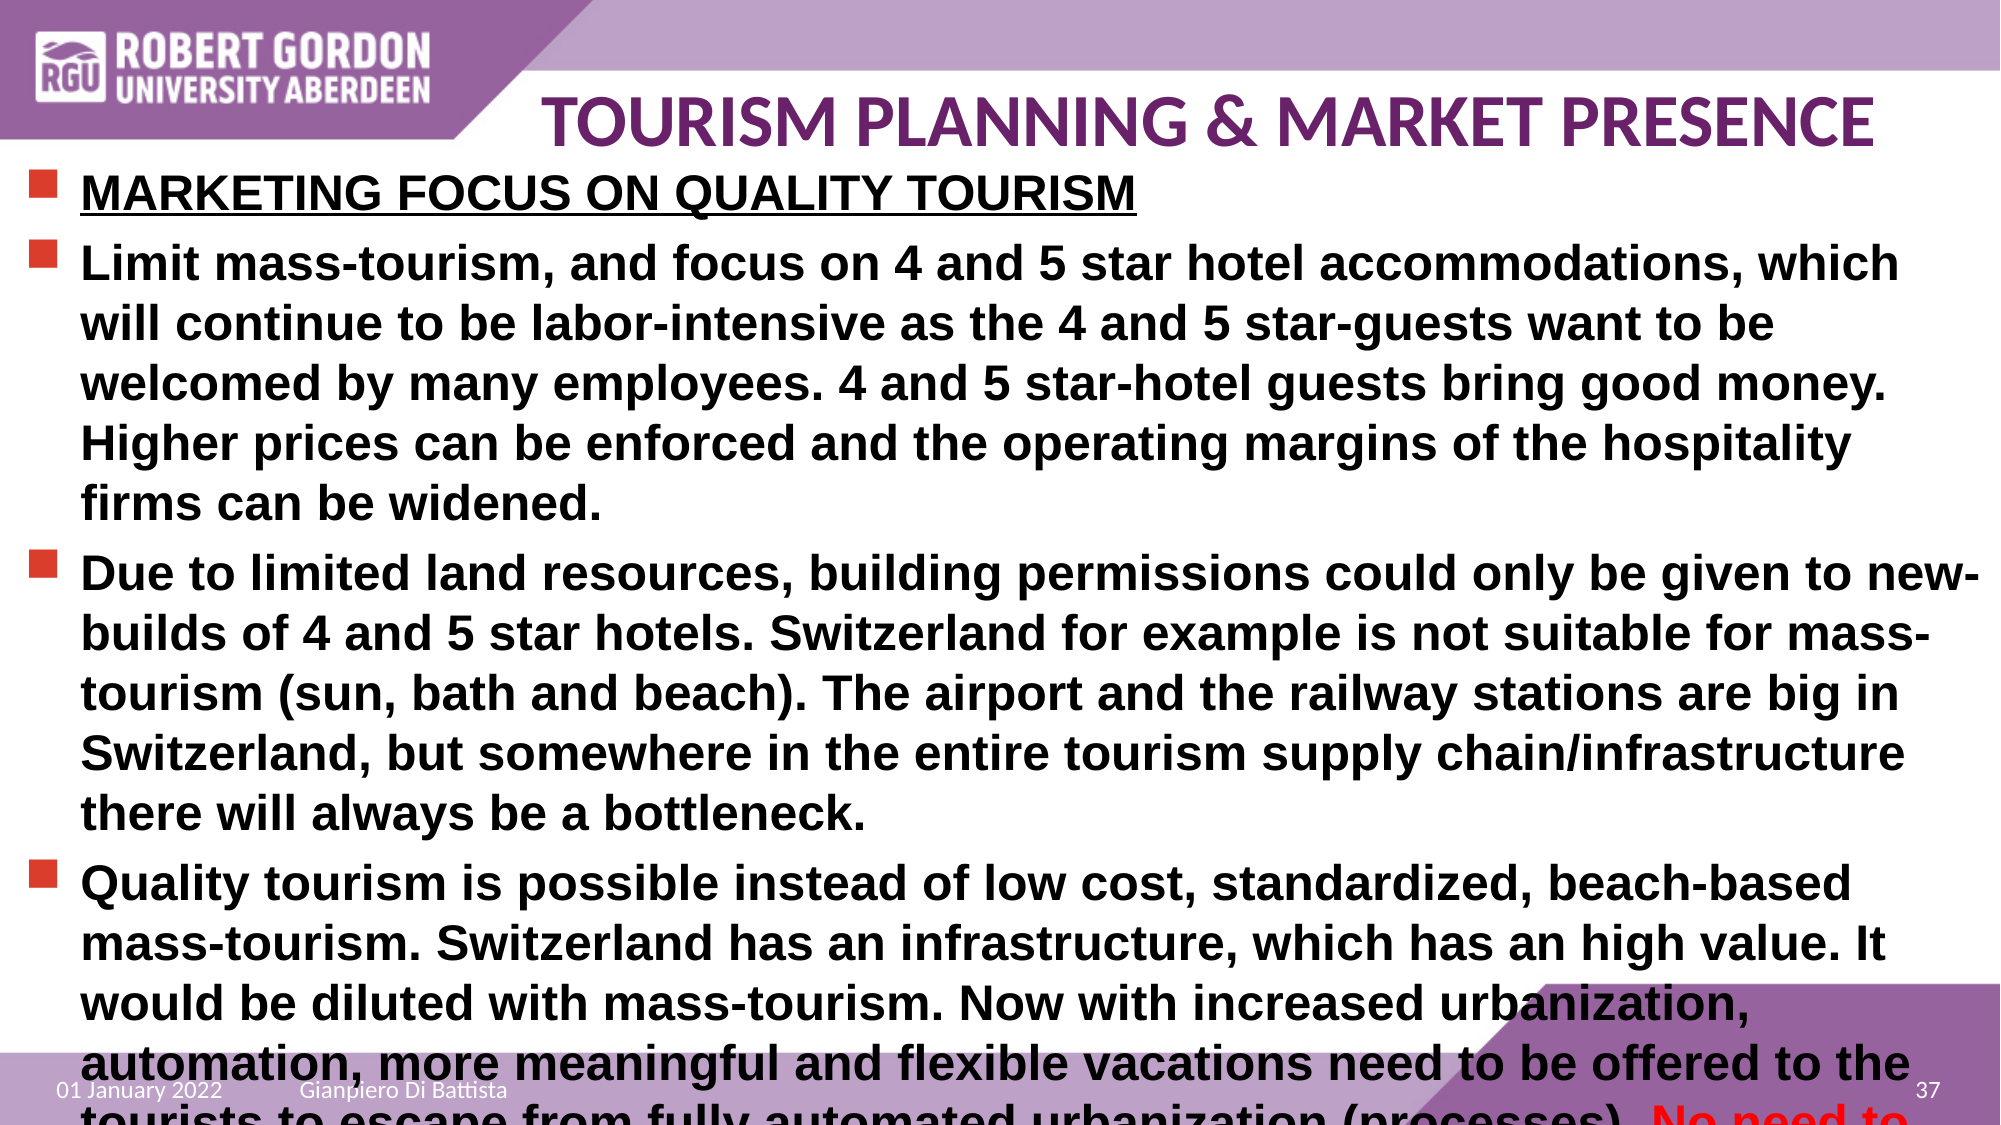

TOURISM PLANNING & MARKET PRESENCE
MARKETING FOCUS ON QUALITY TOURISM
Limit mass-tourism, and focus on 4 and 5 star hotel accommodations, which will continue to be labor-intensive as the 4 and 5 star-guests want to be welcomed by many employees. 4 and 5 star-hotel guests bring good money. Higher prices can be enforced and the operating margins of the hospitality firms can be widened.
Due to limited land resources, building permissions could only be given to new-builds of 4 and 5 star hotels. Switzerland for example is not suitable for mass-tourism (sun, bath and beach). The airport and the railway stations are big in Switzerland, but somewhere in the entire tourism supply chain/infrastructure there will always be a bottleneck.
Quality tourism is possible instead of low cost, standardized, beach-based mass-tourism. Switzerland has an infrastructure, which has an high value. It would be diluted with mass-tourism. Now with increased urbanization, automation, more meaningful and flexible vacations need to be offered to the tourists to escape from fully automated urbanization (processes). No need to maximize the number of monuments to visit.

37
01 January 2022
Gianpiero Di Battista